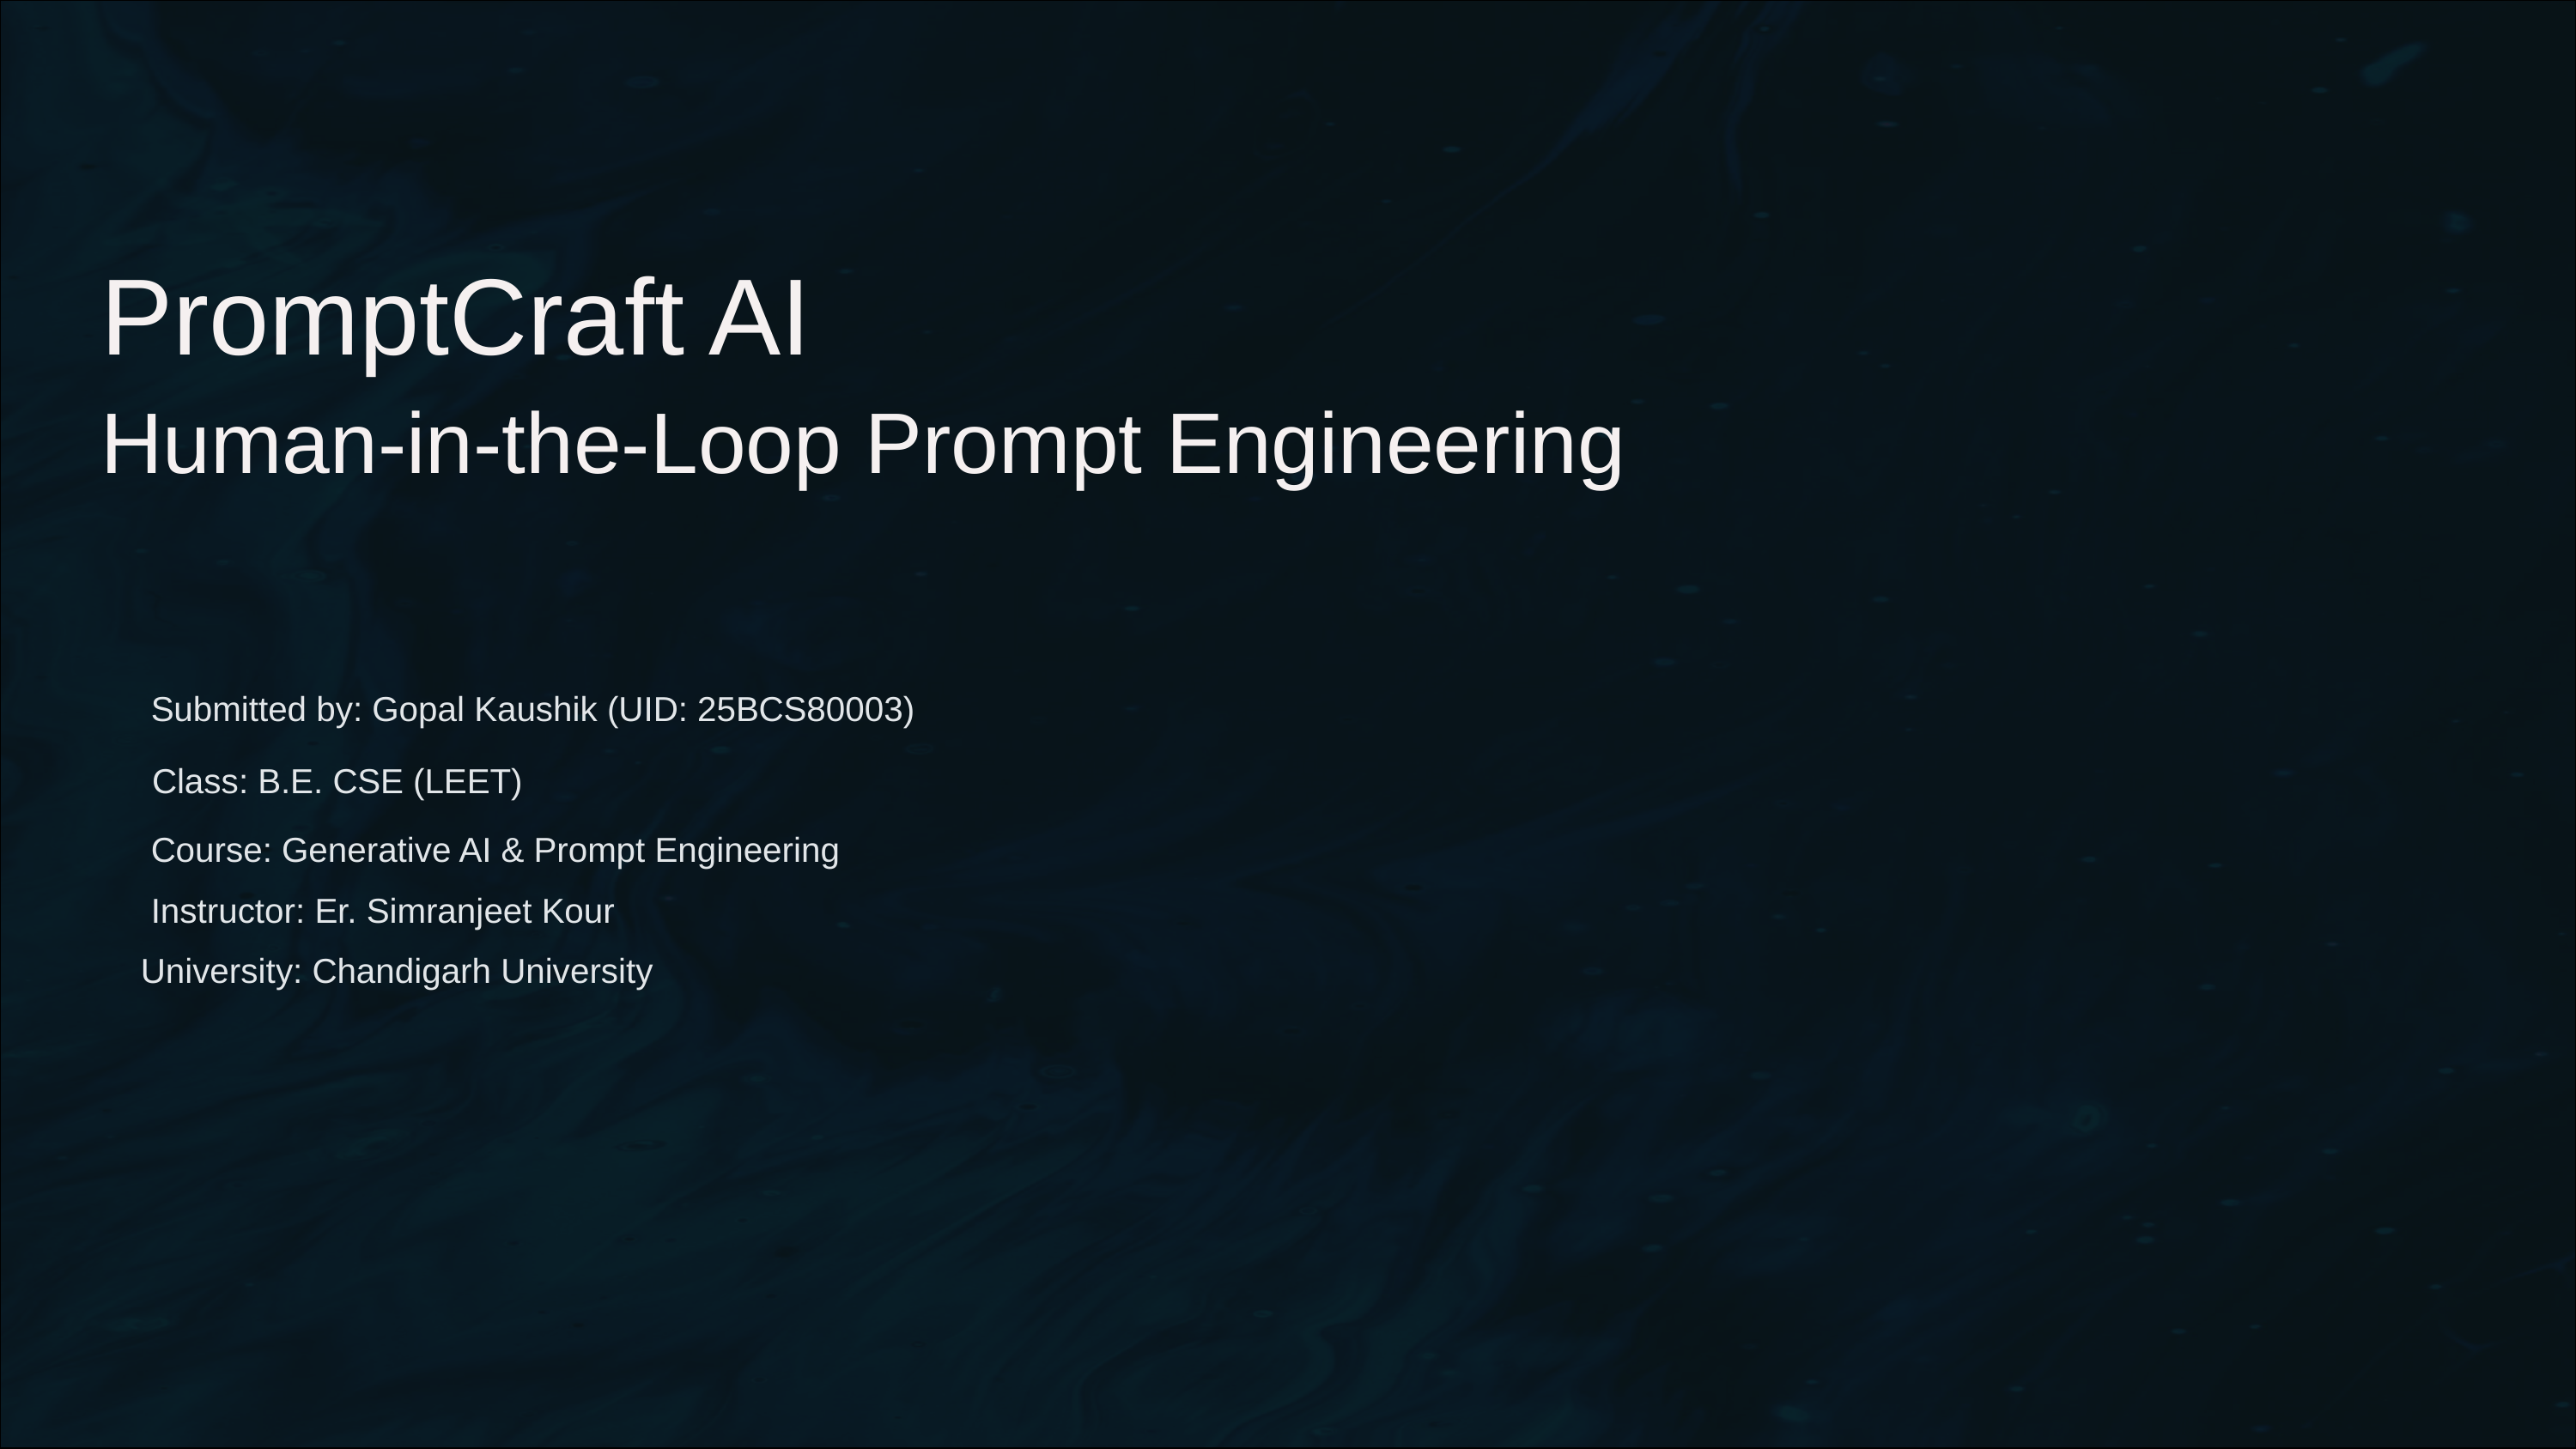

PromptCraft AI
Human-in-the-Loop Prompt Engineering
Submitted by: Gopal Kaushik (UID: 25BCS80003)
Class: B.E. CSE (LEET)
Course: Generative AI & Prompt Engineering
Instructor: Er. Simranjeet Kour
University: Chandigarh University